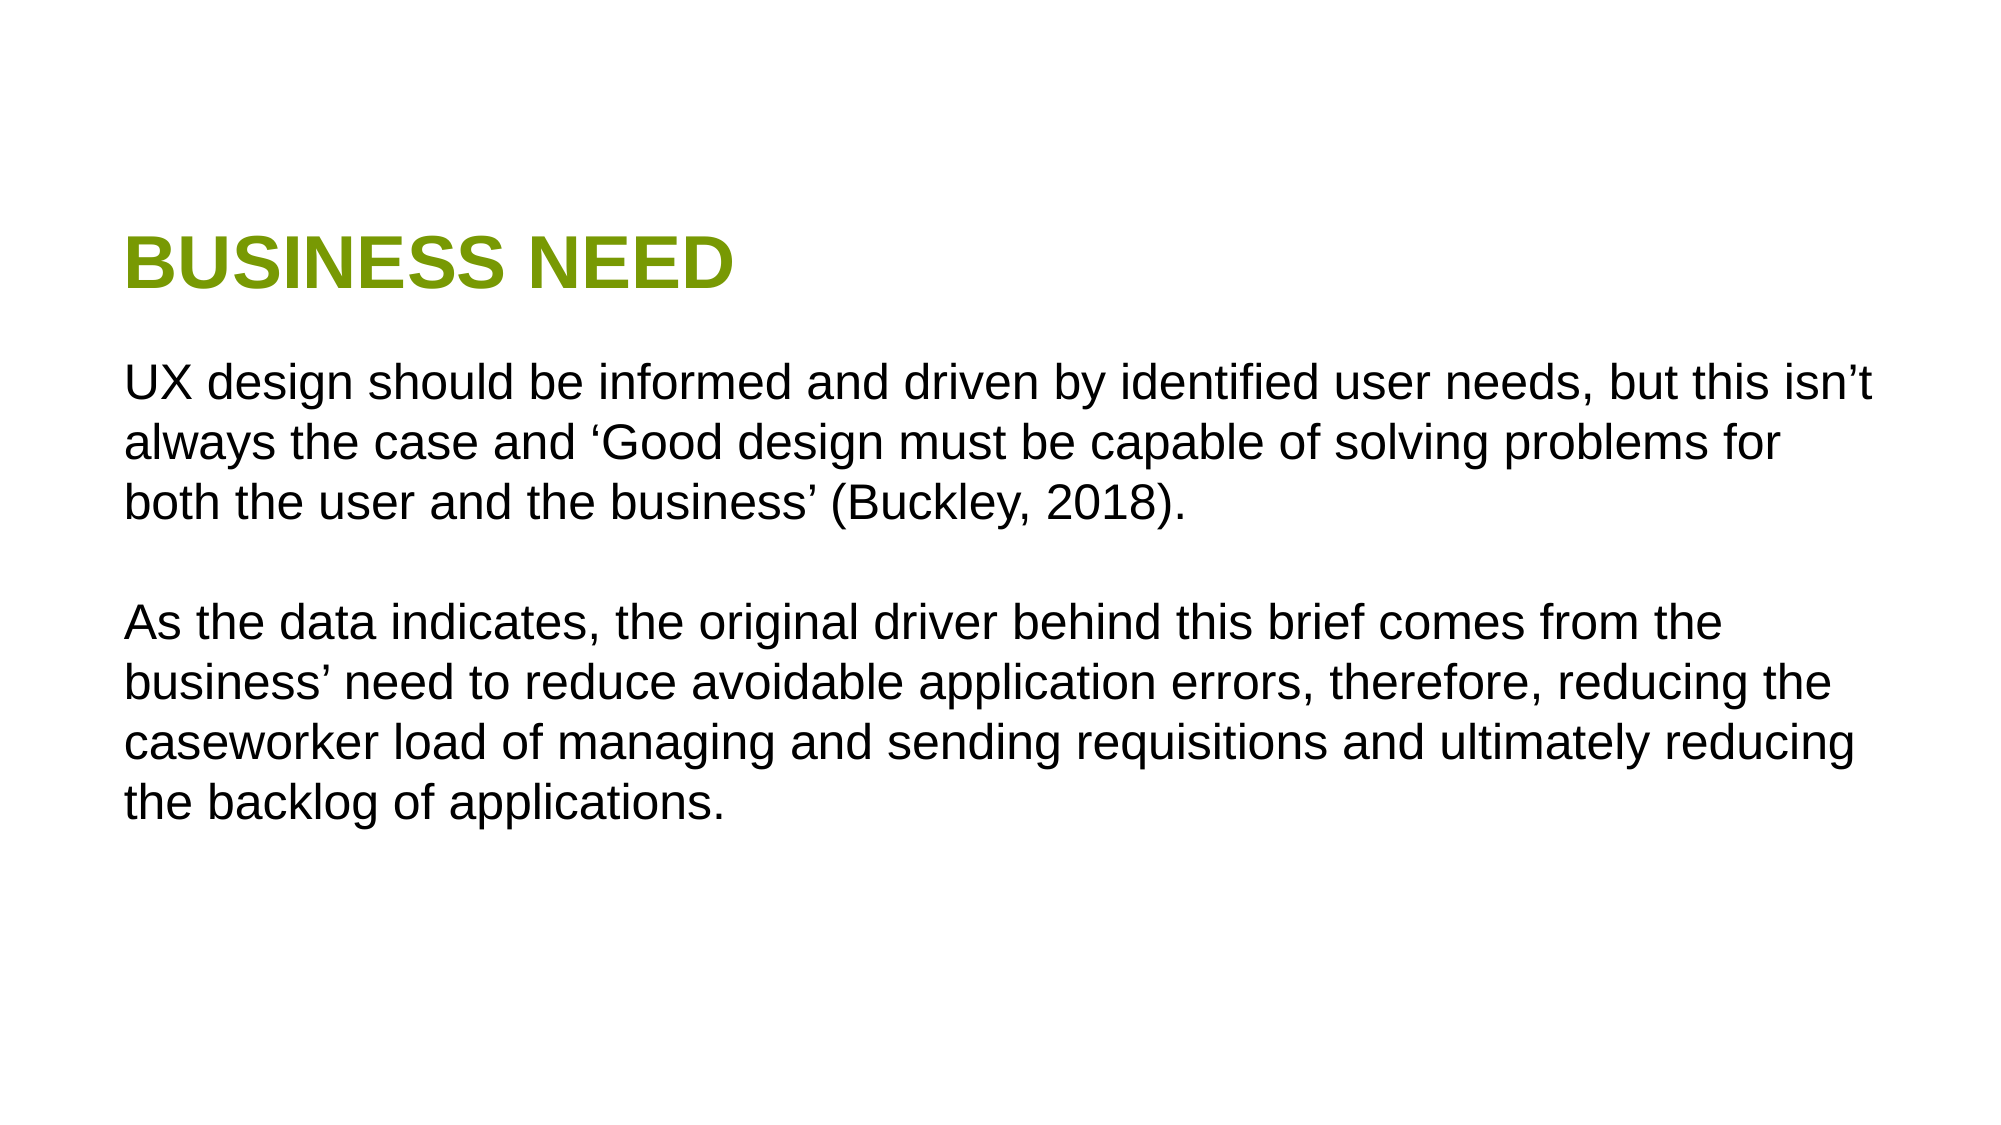

BUSINESS NEED
UX design should be informed and driven by identified user needs, but this isn’t always the case and ‘Good design must be capable of solving problems for both the user and the business’ (Buckley, 2018).

As the data indicates, the original driver behind this brief comes from the business’ need to reduce avoidable application errors, therefore, reducing the caseworker load of managing and sending requisitions and ultimately reducing the backlog of applications.